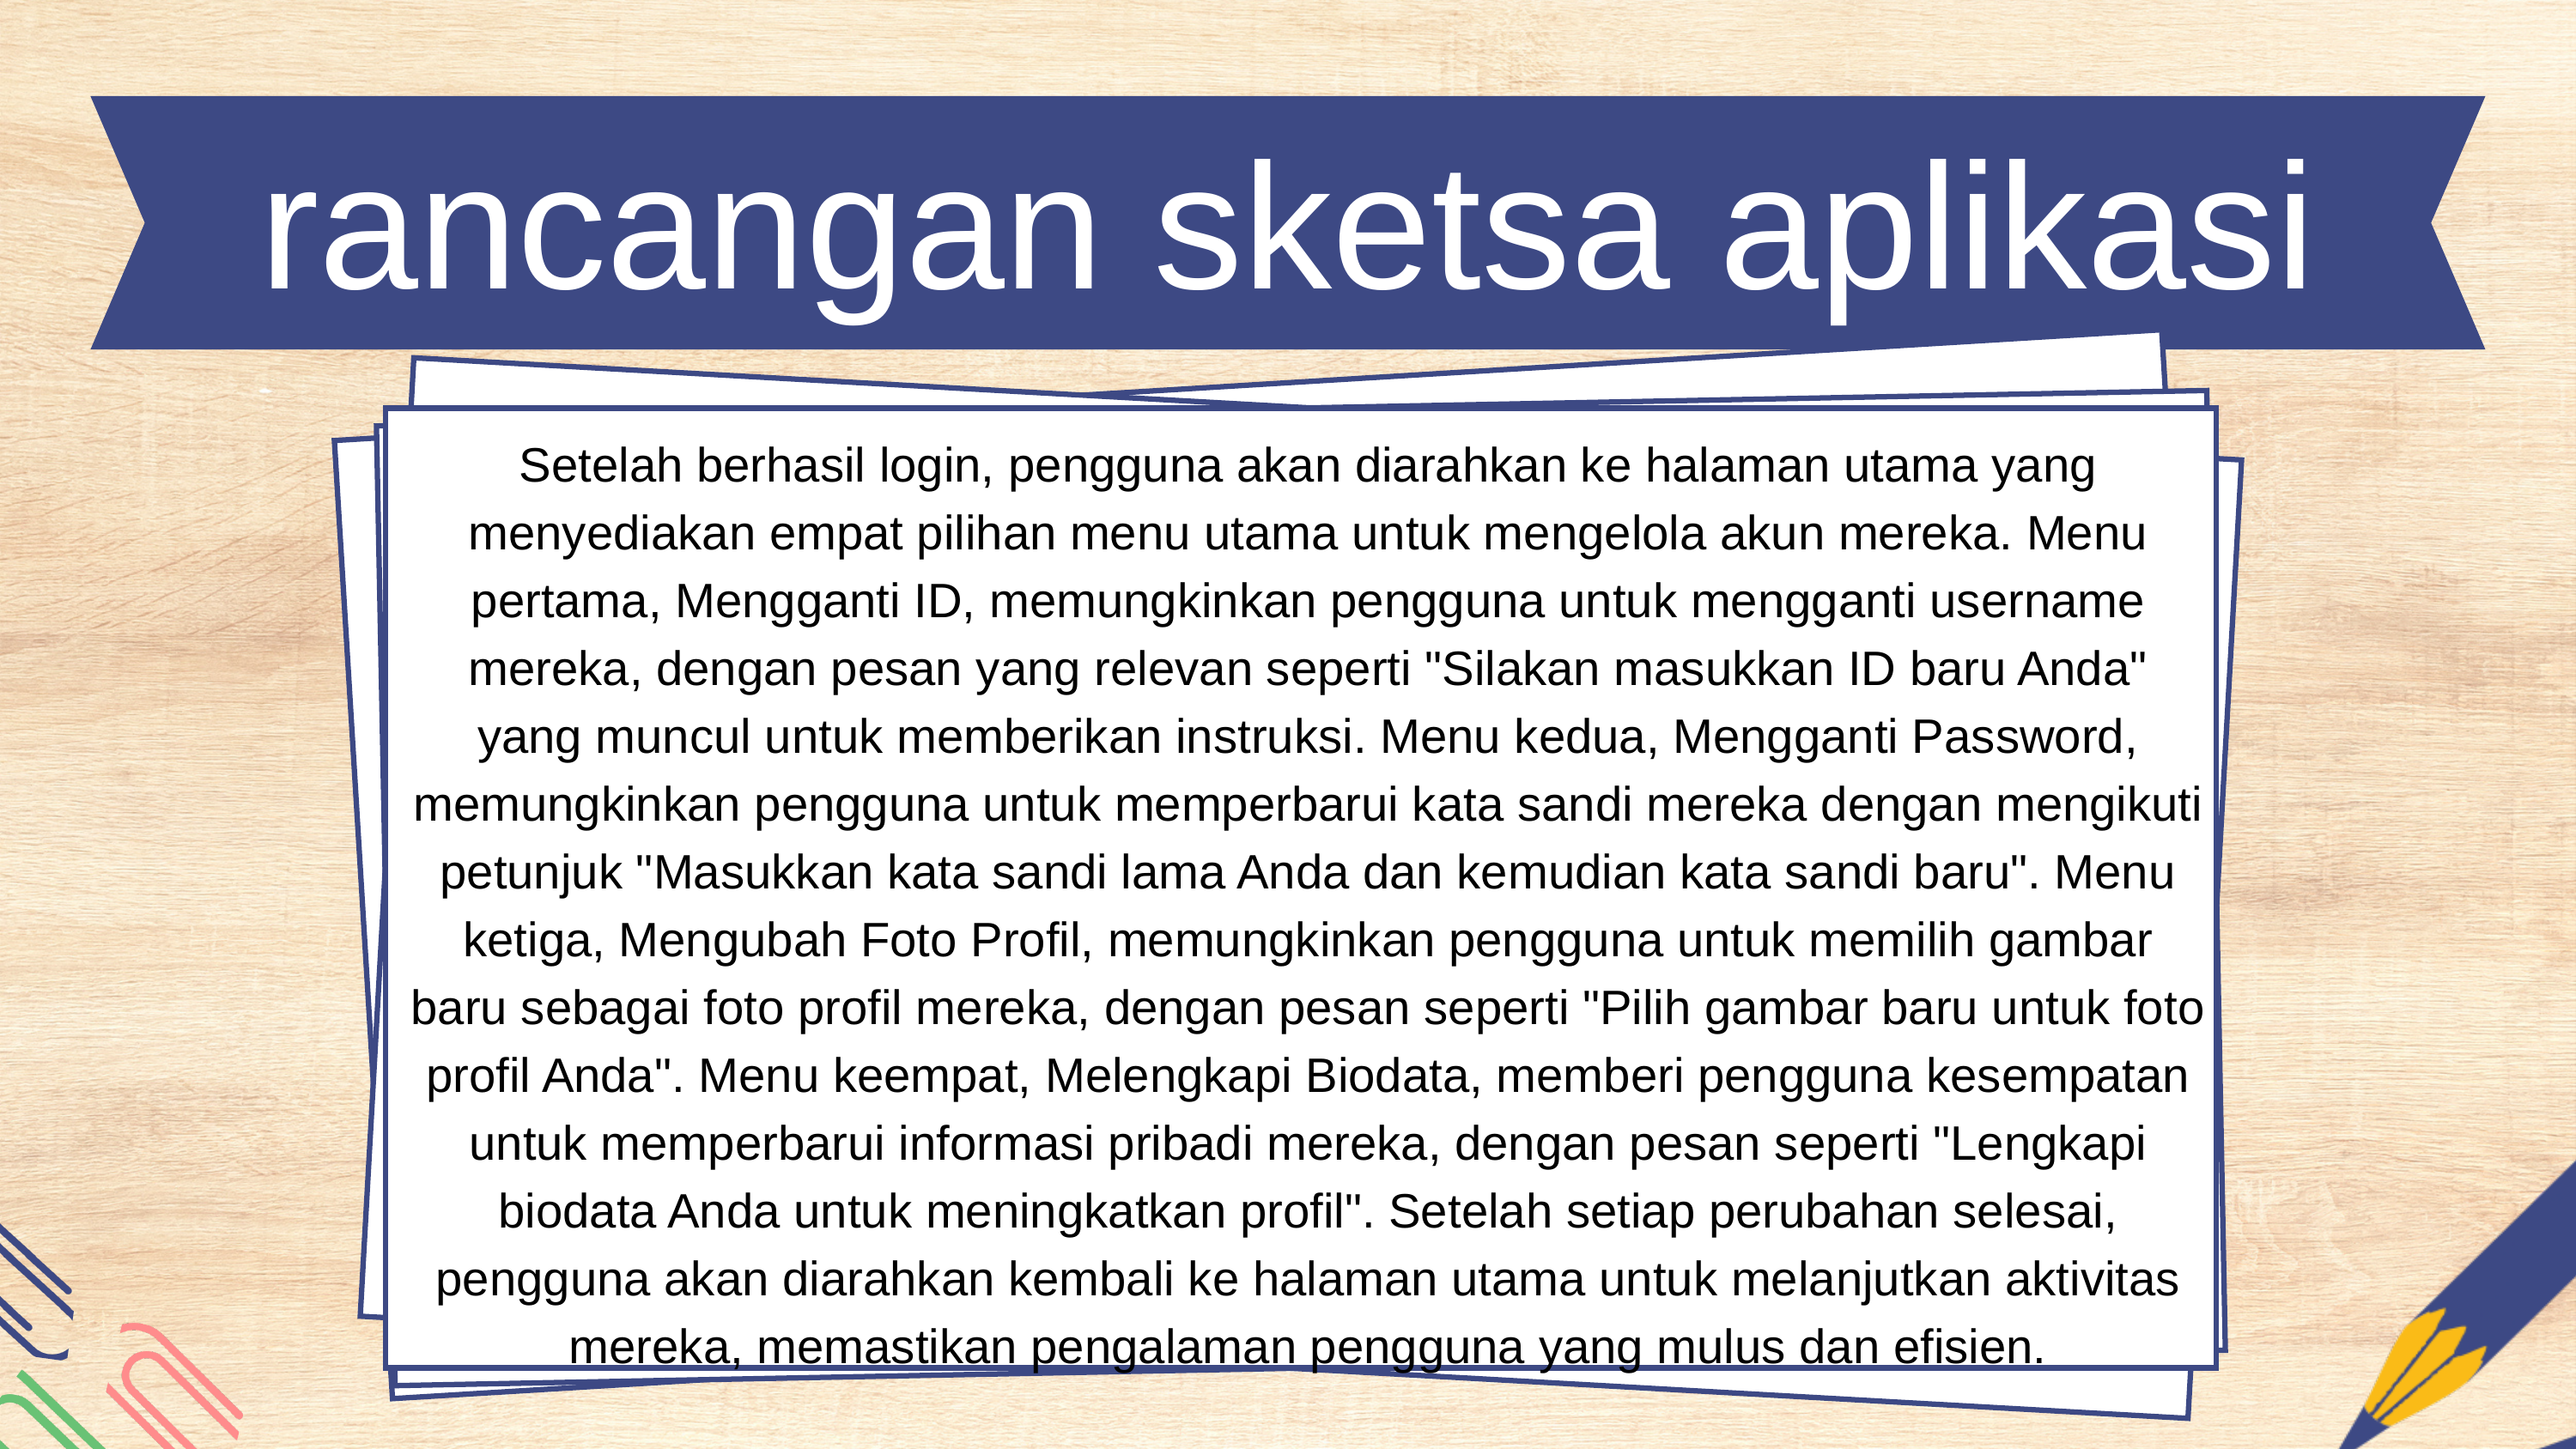

rancangan sketsa aplikasi

Setelah berhasil login, pengguna akan diarahkan ke halaman utama yang menyediakan empat pilihan menu utama untuk mengelola akun mereka. Menu pertama, Mengganti ID, memungkinkan pengguna untuk mengganti username mereka, dengan pesan yang relevan seperti "Silakan masukkan ID baru Anda" yang muncul untuk memberikan instruksi. Menu kedua, Mengganti Password, memungkinkan pengguna untuk memperbarui kata sandi mereka dengan mengikuti petunjuk "Masukkan kata sandi lama Anda dan kemudian kata sandi baru". Menu ketiga, Mengubah Foto Profil, memungkinkan pengguna untuk memilih gambar baru sebagai foto profil mereka, dengan pesan seperti "Pilih gambar baru untuk foto profil Anda". Menu keempat, Melengkapi Biodata, memberi pengguna kesempatan untuk memperbarui informasi pribadi mereka, dengan pesan seperti "Lengkapi biodata Anda untuk meningkatkan profil". Setelah setiap perubahan selesai, pengguna akan diarahkan kembali ke halaman utama untuk melanjutkan aktivitas mereka, memastikan pengalaman pengguna yang mulus dan efisien.